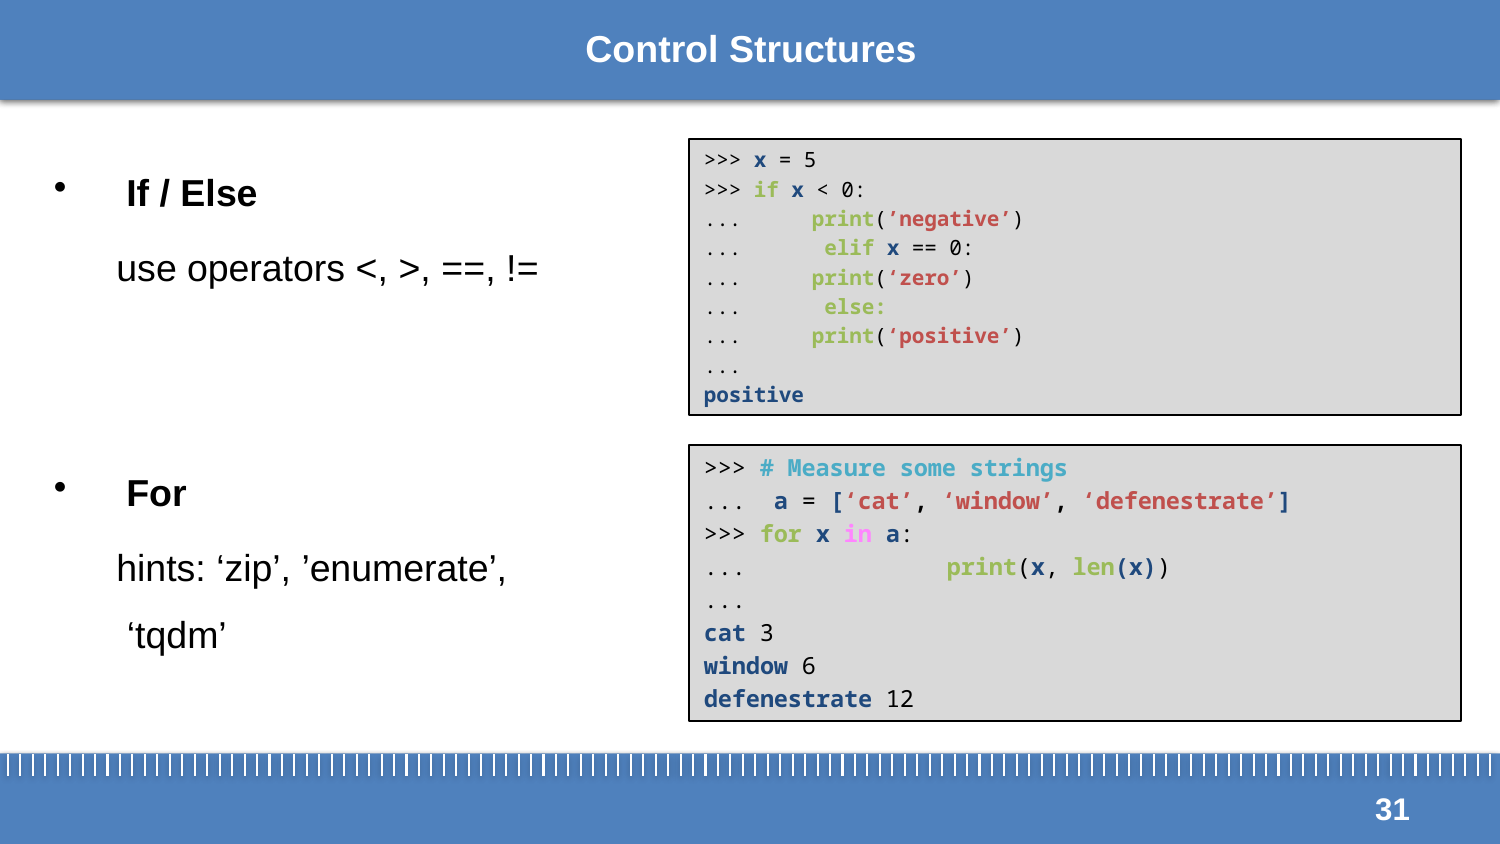

# Control Structures
If / Else
use operators <, >, ==, !=

For
hints: ‘zip’, ’enumerate’,
 ‘tqdm’
>>> x = 5
>>> if x < 0:
...		print(’negative’)
...	 elif x == 0:
... 		print(‘zero’)
...	 else:
...		print(‘positive’)
...
positive
>>> # Measure some strings
...  a = [‘cat’, ‘window’, ‘defenestrate’]
>>> for x in a:
...	 	print(x, len(x))
...
cat 3
window 6
defenestrate 12
31